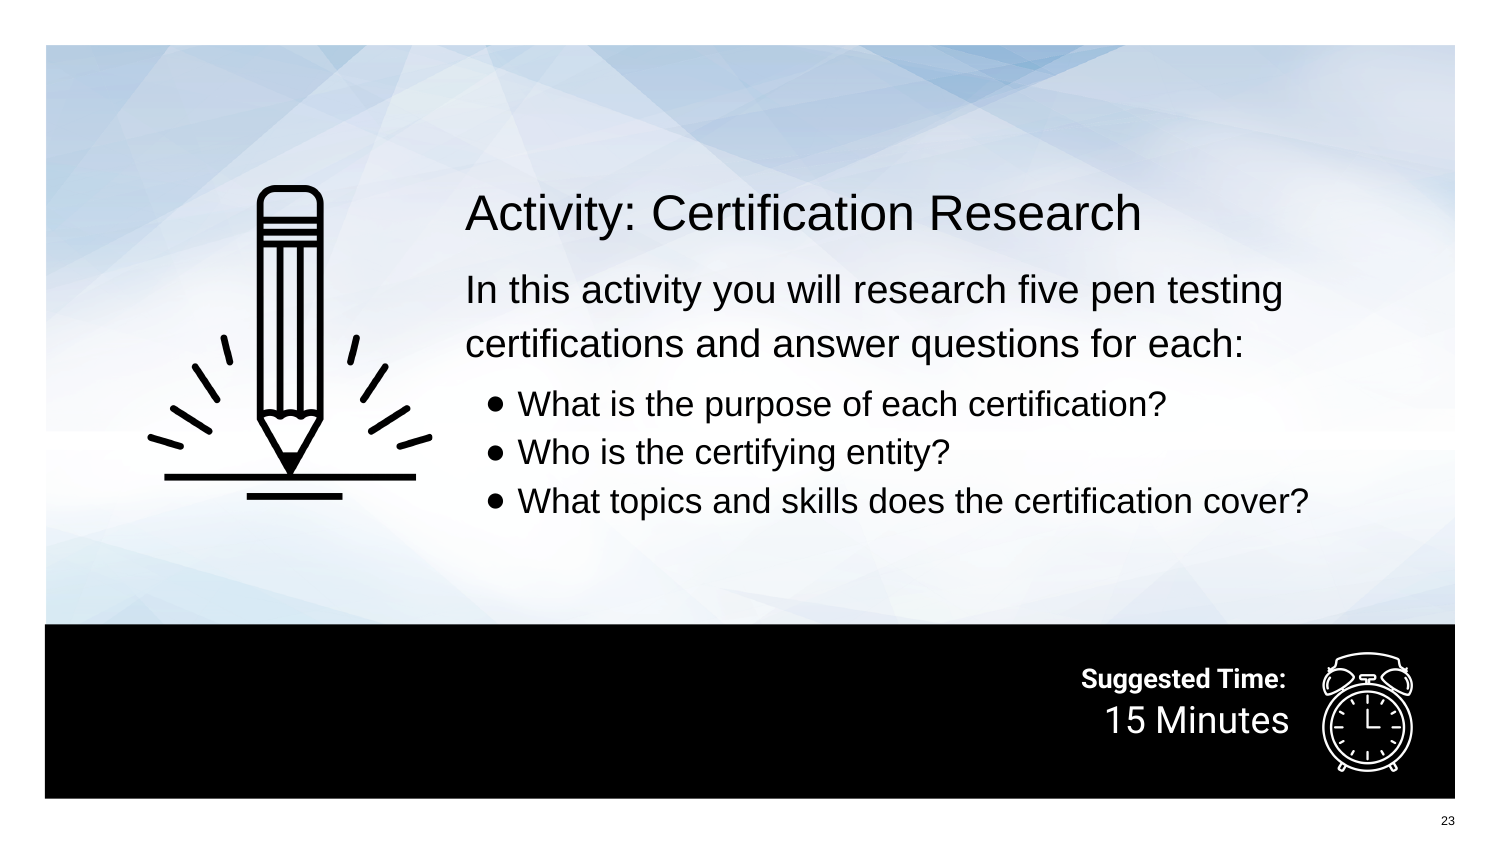

Activity: Certification Research
In this activity you will research five pen testing certifications and answer questions for each:
What is the purpose of each certification?
Who is the certifying entity?
What topics and skills does the certification cover?

# 15 Minutes
23